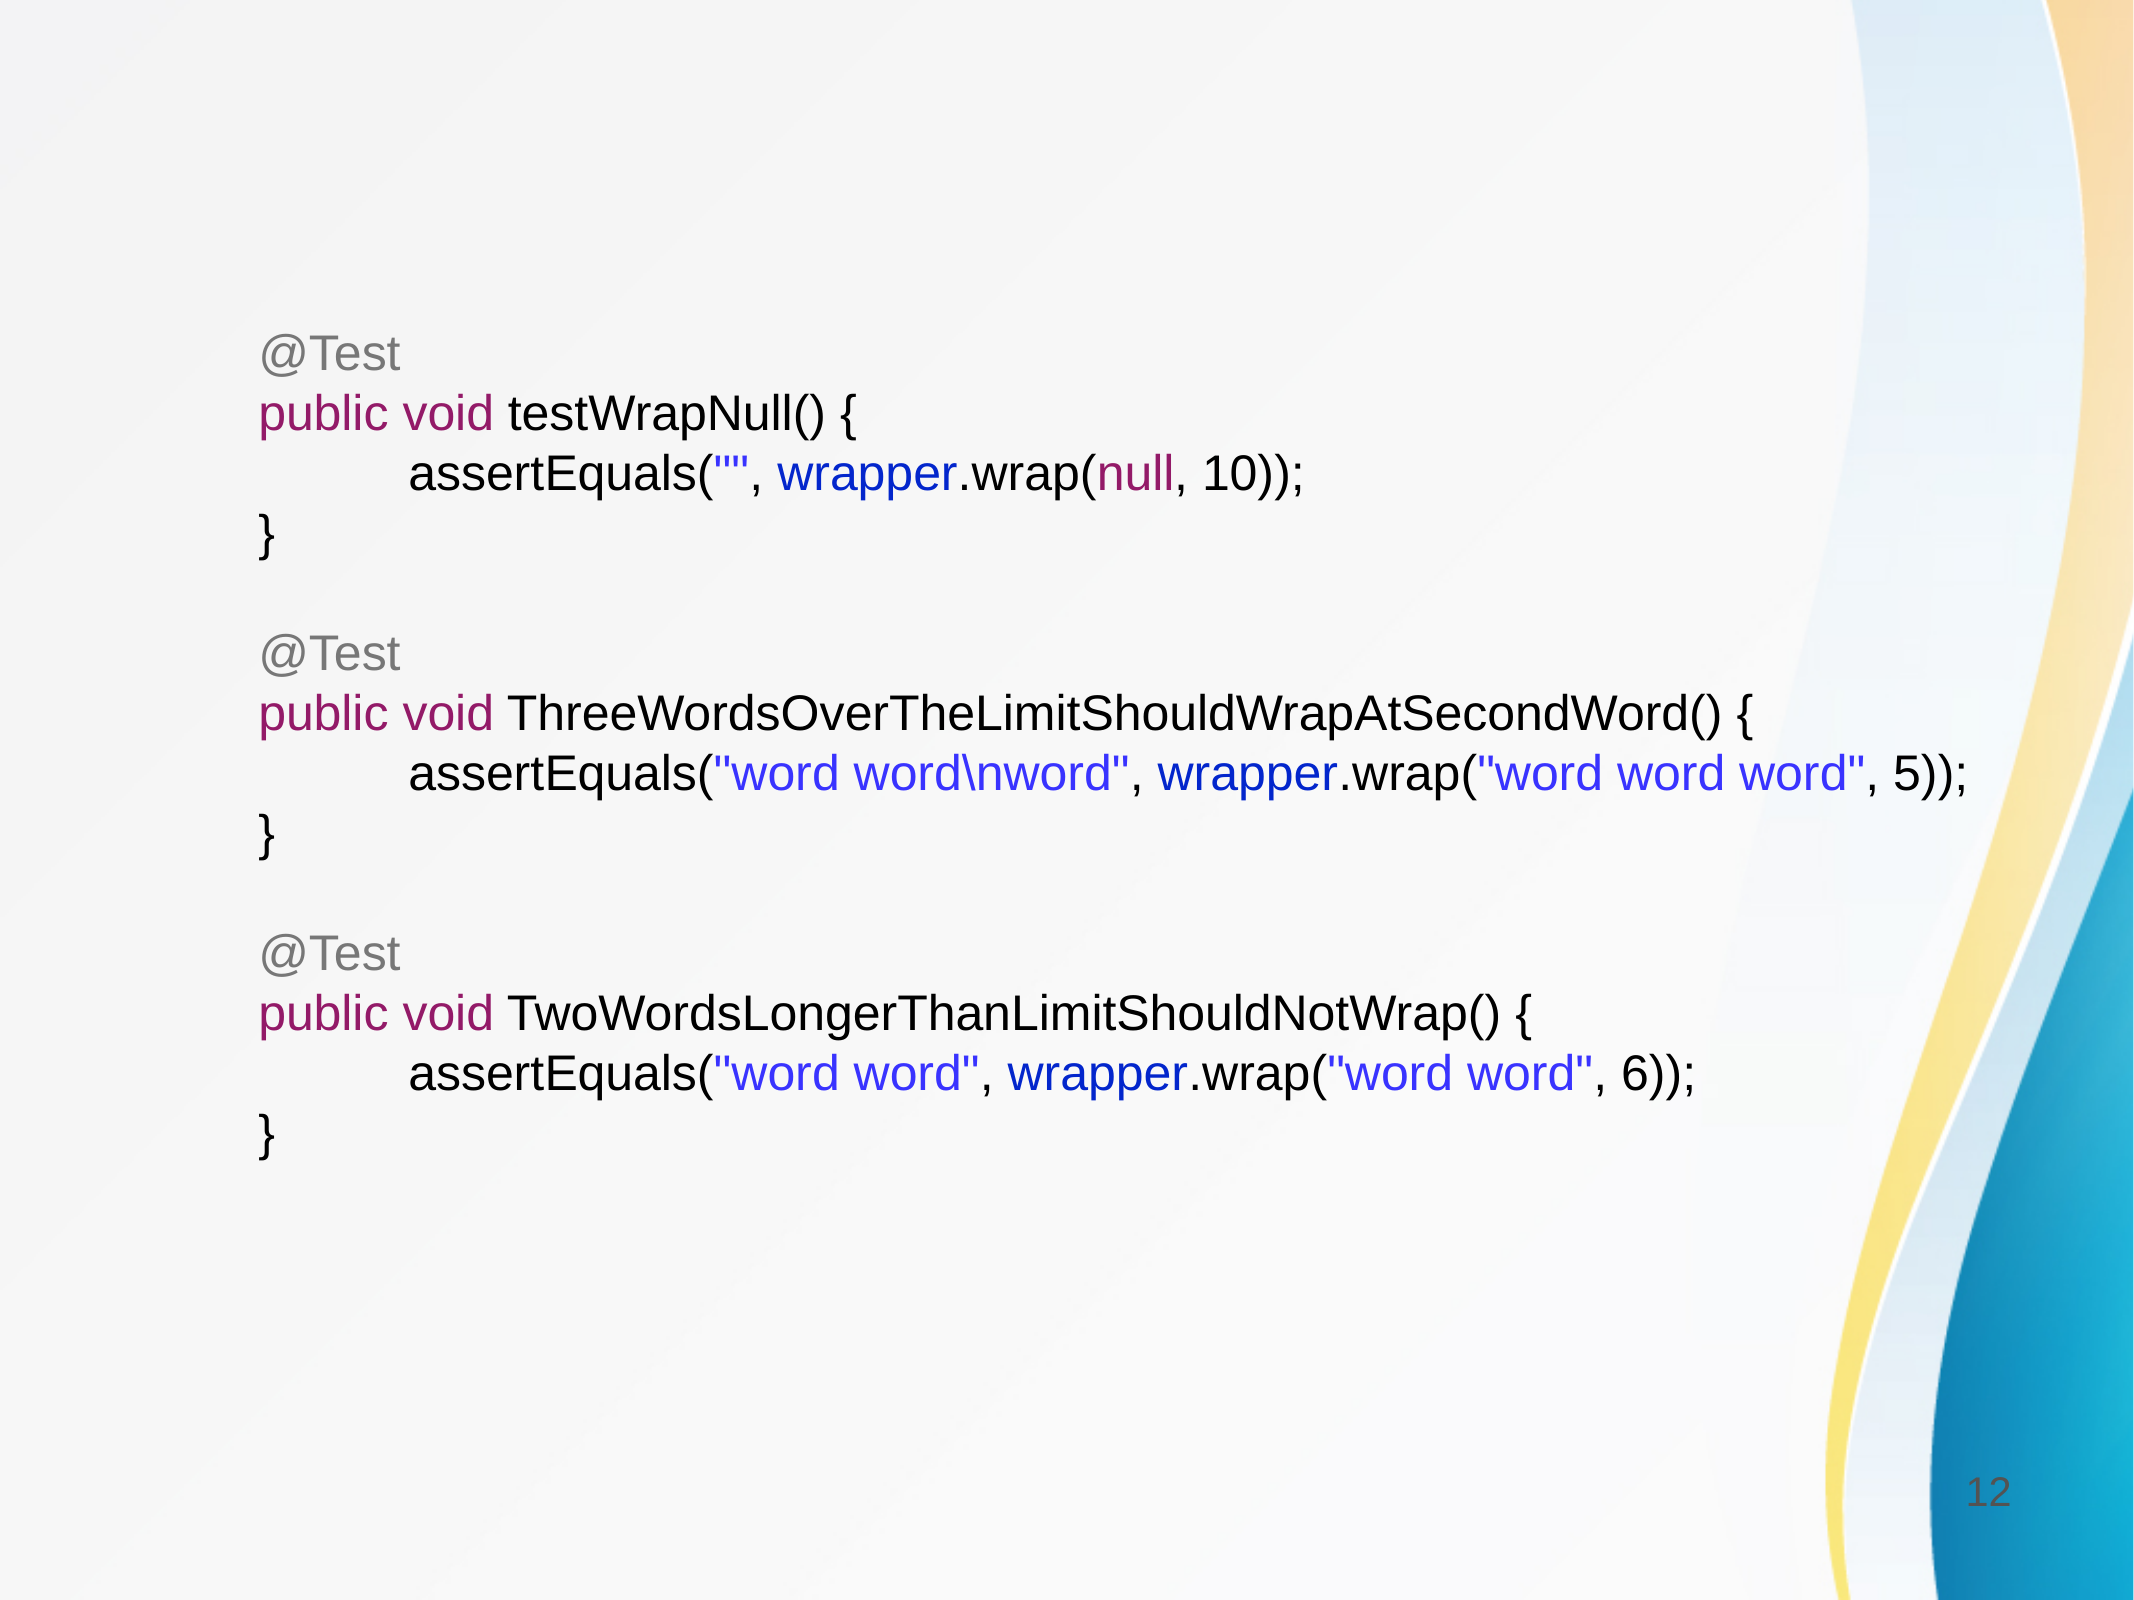

@Test
	public void testWrapNull() {
		assertEquals("", wrapper.wrap(null, 10));
	}

	@Test
	public void ThreeWordsOverTheLimitShouldWrapAtSecondWord() {
		assertEquals("word word\nword", wrapper.wrap("word word word", 5));
	}

	@Test
	public void TwoWordsLongerThanLimitShouldNotWrap() {
		assertEquals("word word", wrapper.wrap("word word", 6));
	}
12